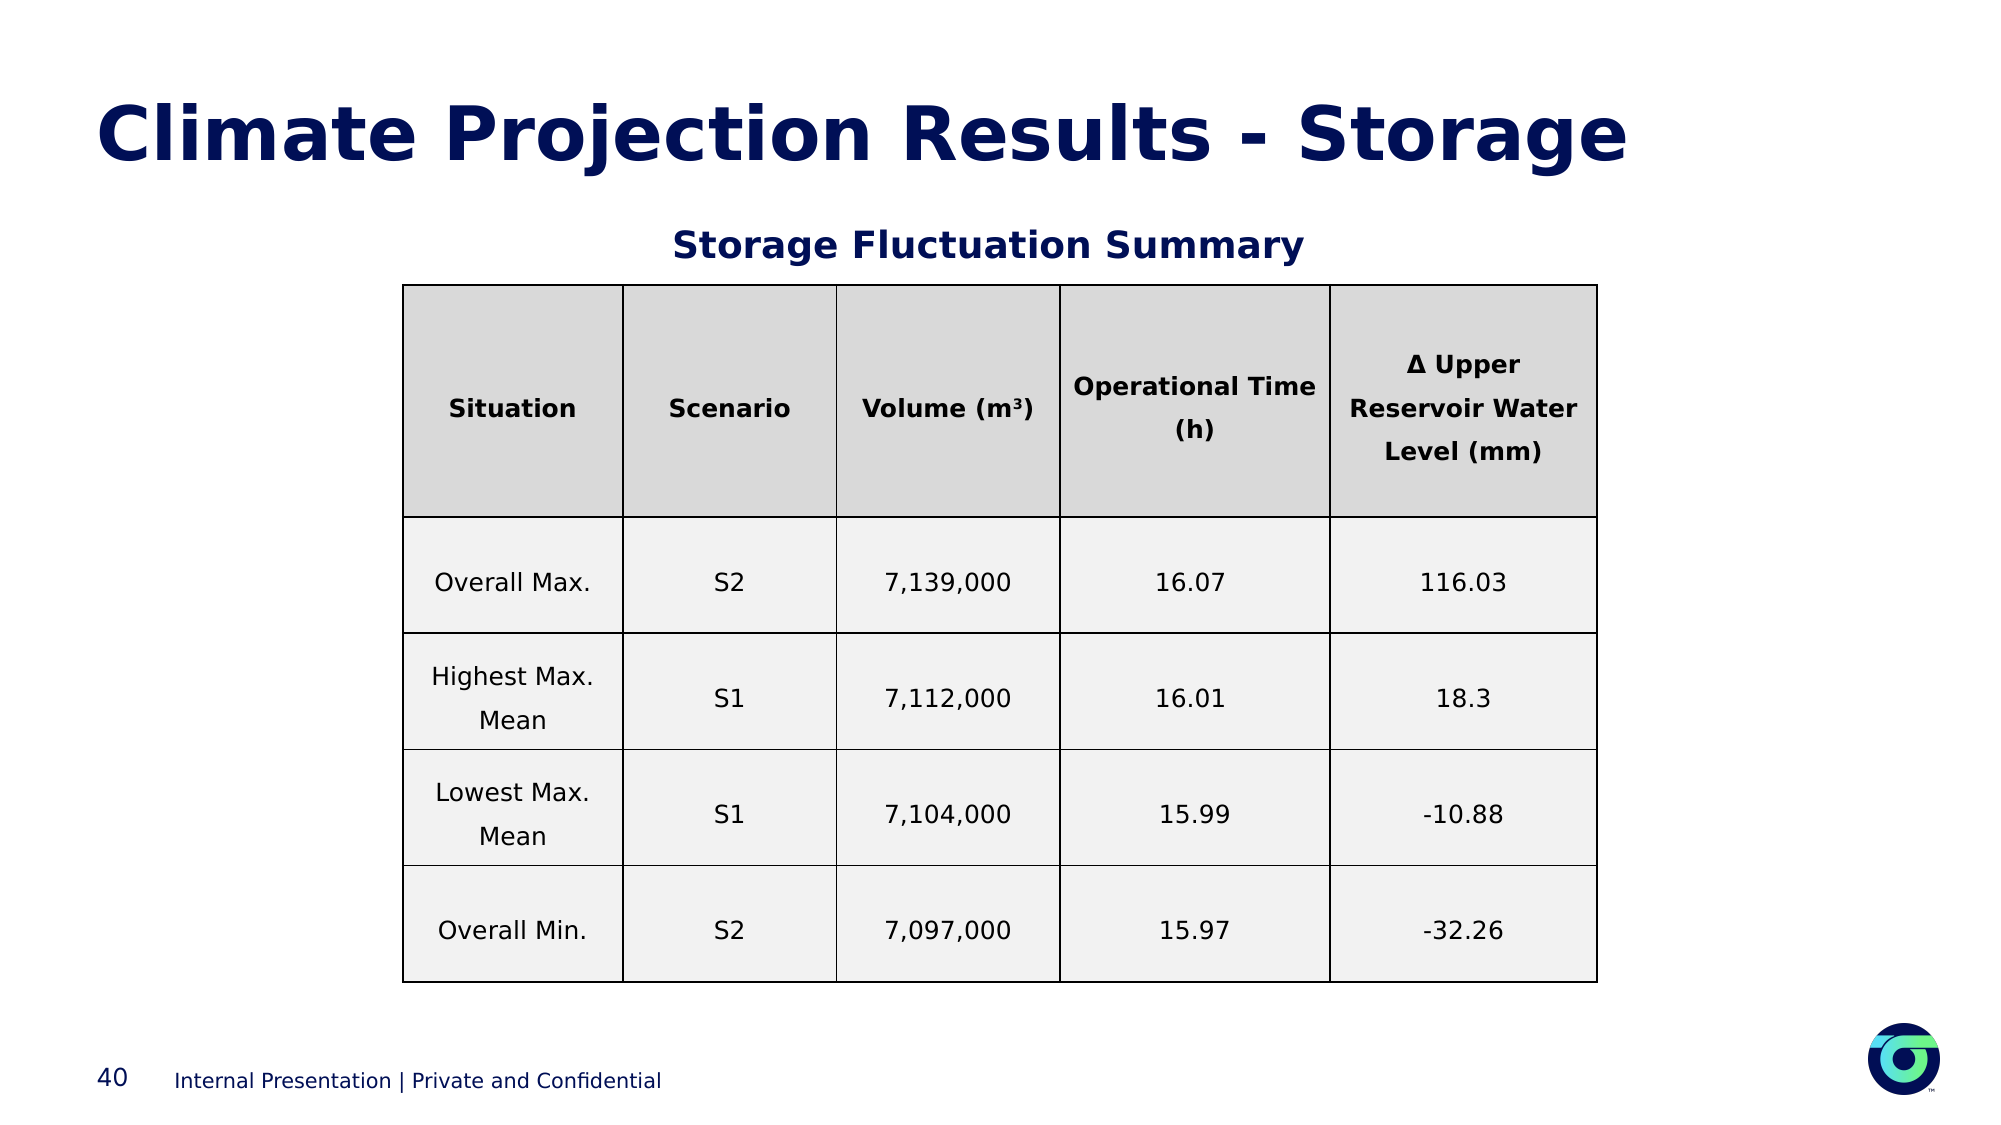

# Climate Projection Results - Storage
Storage Fluctuation Summary
| Situation | Scenario | Volume (m3) | Operational Time (h) | Δ Upper Reservoir Water Level (mm) |
| --- | --- | --- | --- | --- |
| Overall Max. | S2 | 7,139,000 | 16.07 | 116.03 |
| Highest Max. Mean | S1 | 7,112,000 | 16.01 | 18.3 |
| Lowest Max. Mean | S1 | 7,104,000 | 15.99 | -10.88 |
| Overall Min. | S2 | 7,097,000 | 15.97 | -32.26 |